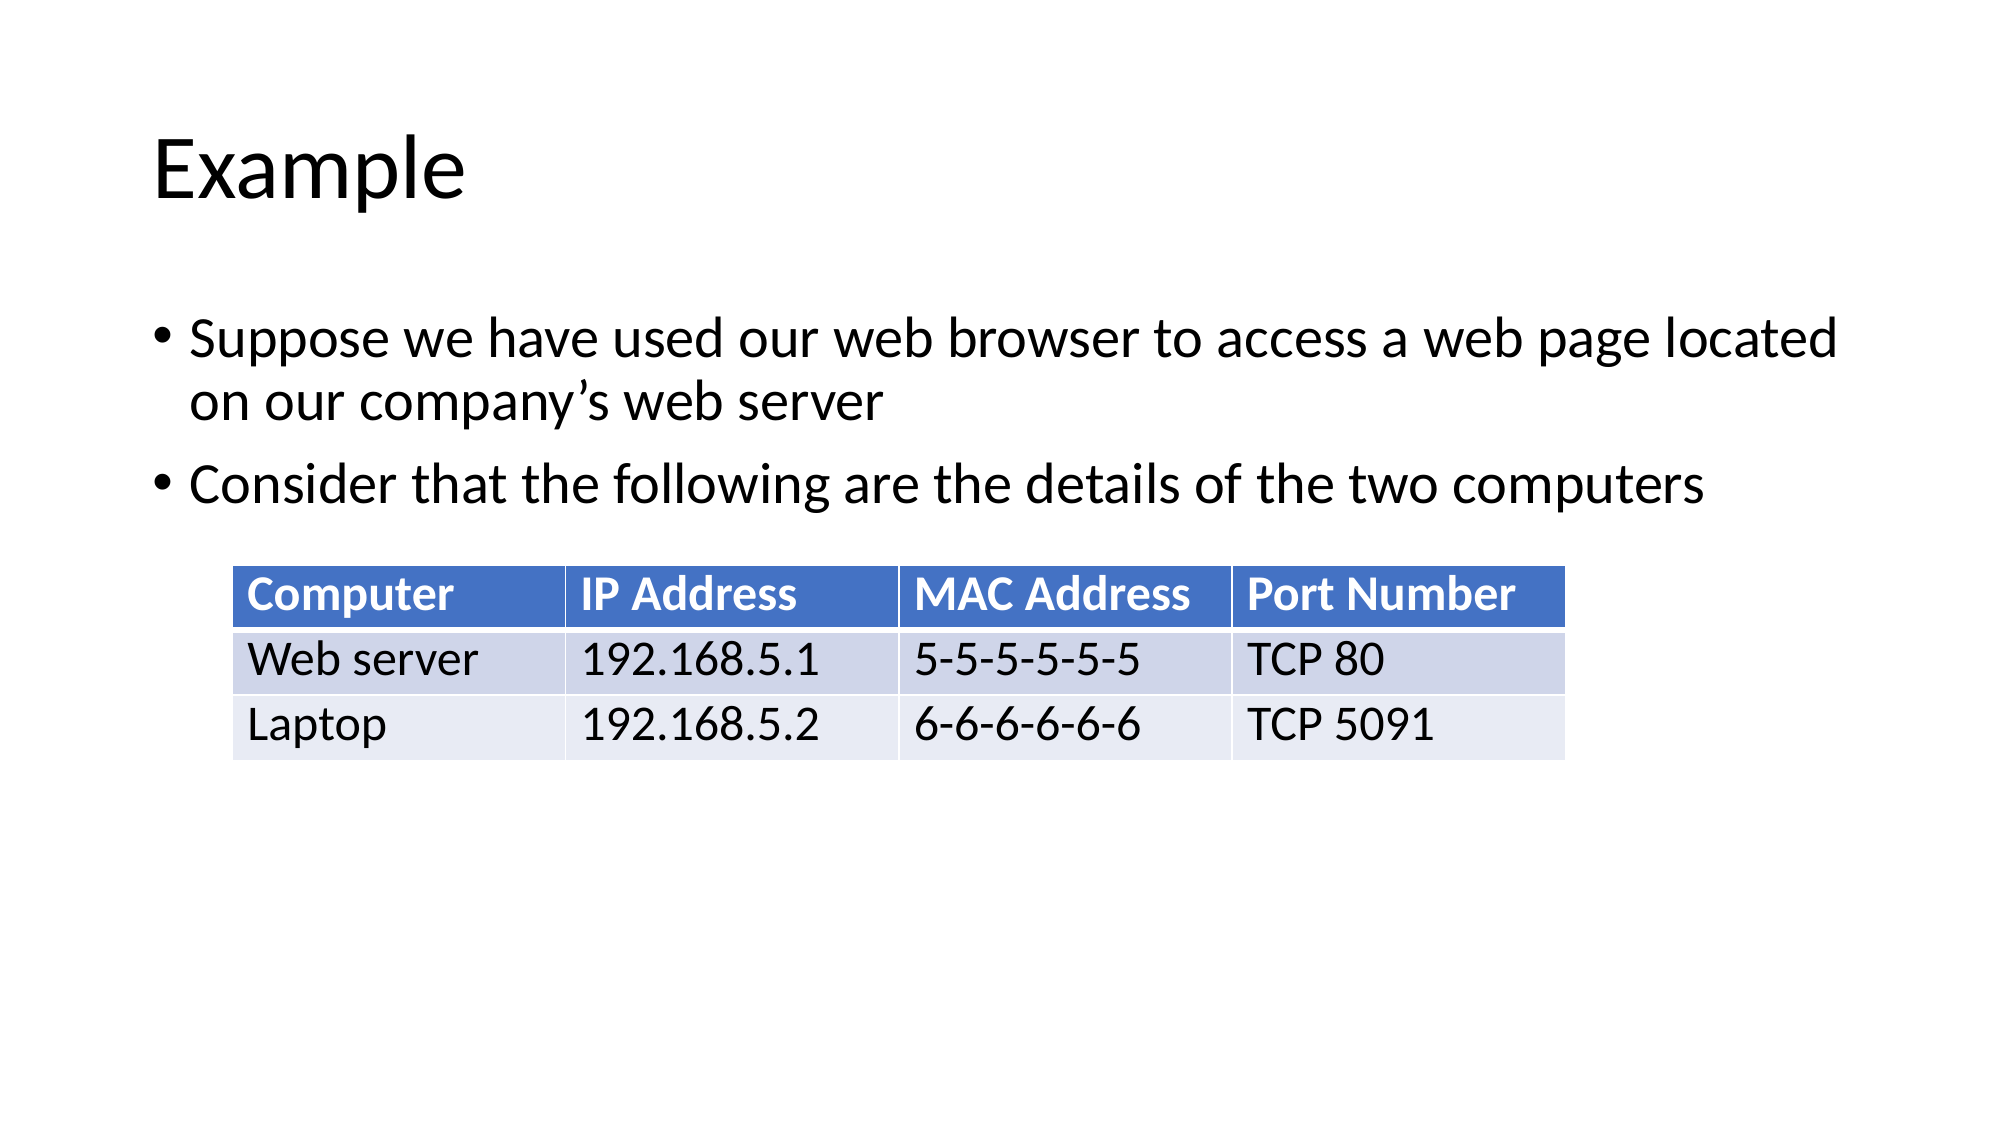

# Example
Suppose we have used our web browser to access a web page located on our company’s web server
Consider that the following are the details of the two computers

| Computer | IP Address | MAC Address | Port Number |
| --- | --- | --- | --- |
| Web server | 192.168.5.1 | 5-5-5-5-5-5 | TCP 80 |
| Laptop | 192.168.5.2 | 6-6-6-6-6-6 | TCP 5091 |